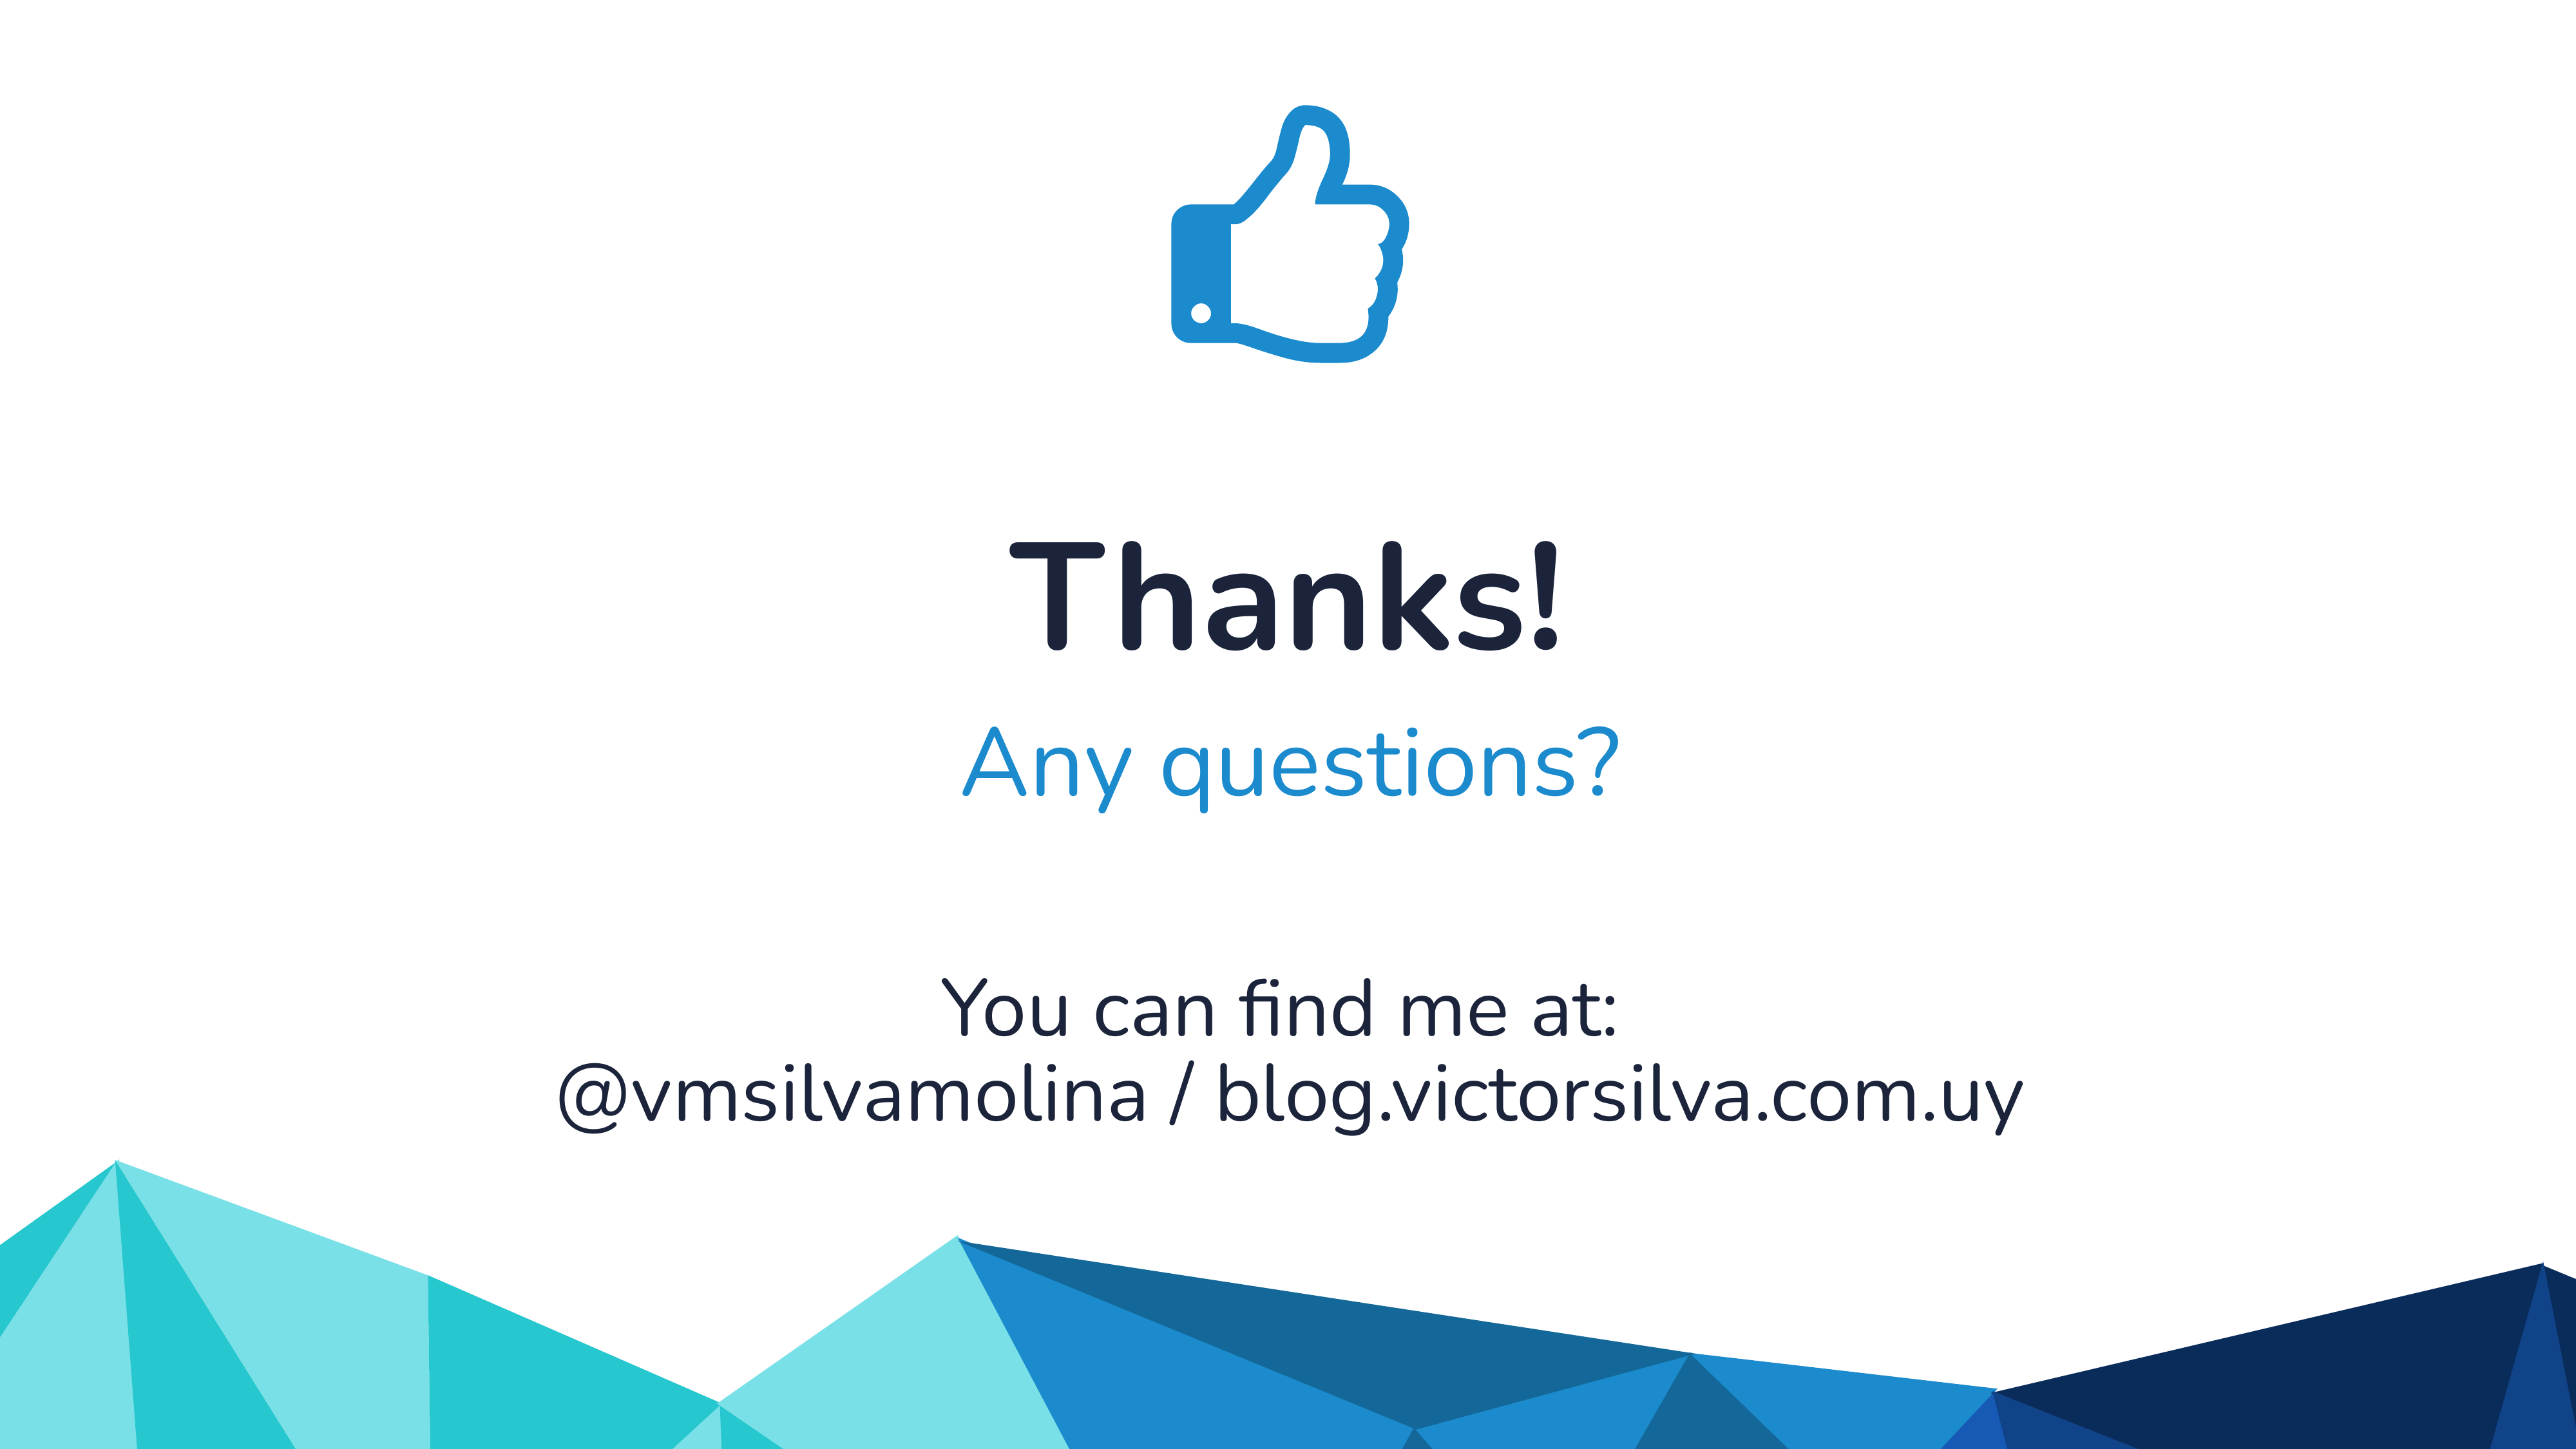

Thanks!
Any questions?
You can find me at:
@vmsilvamolina / blog.victorsilva.com.uy